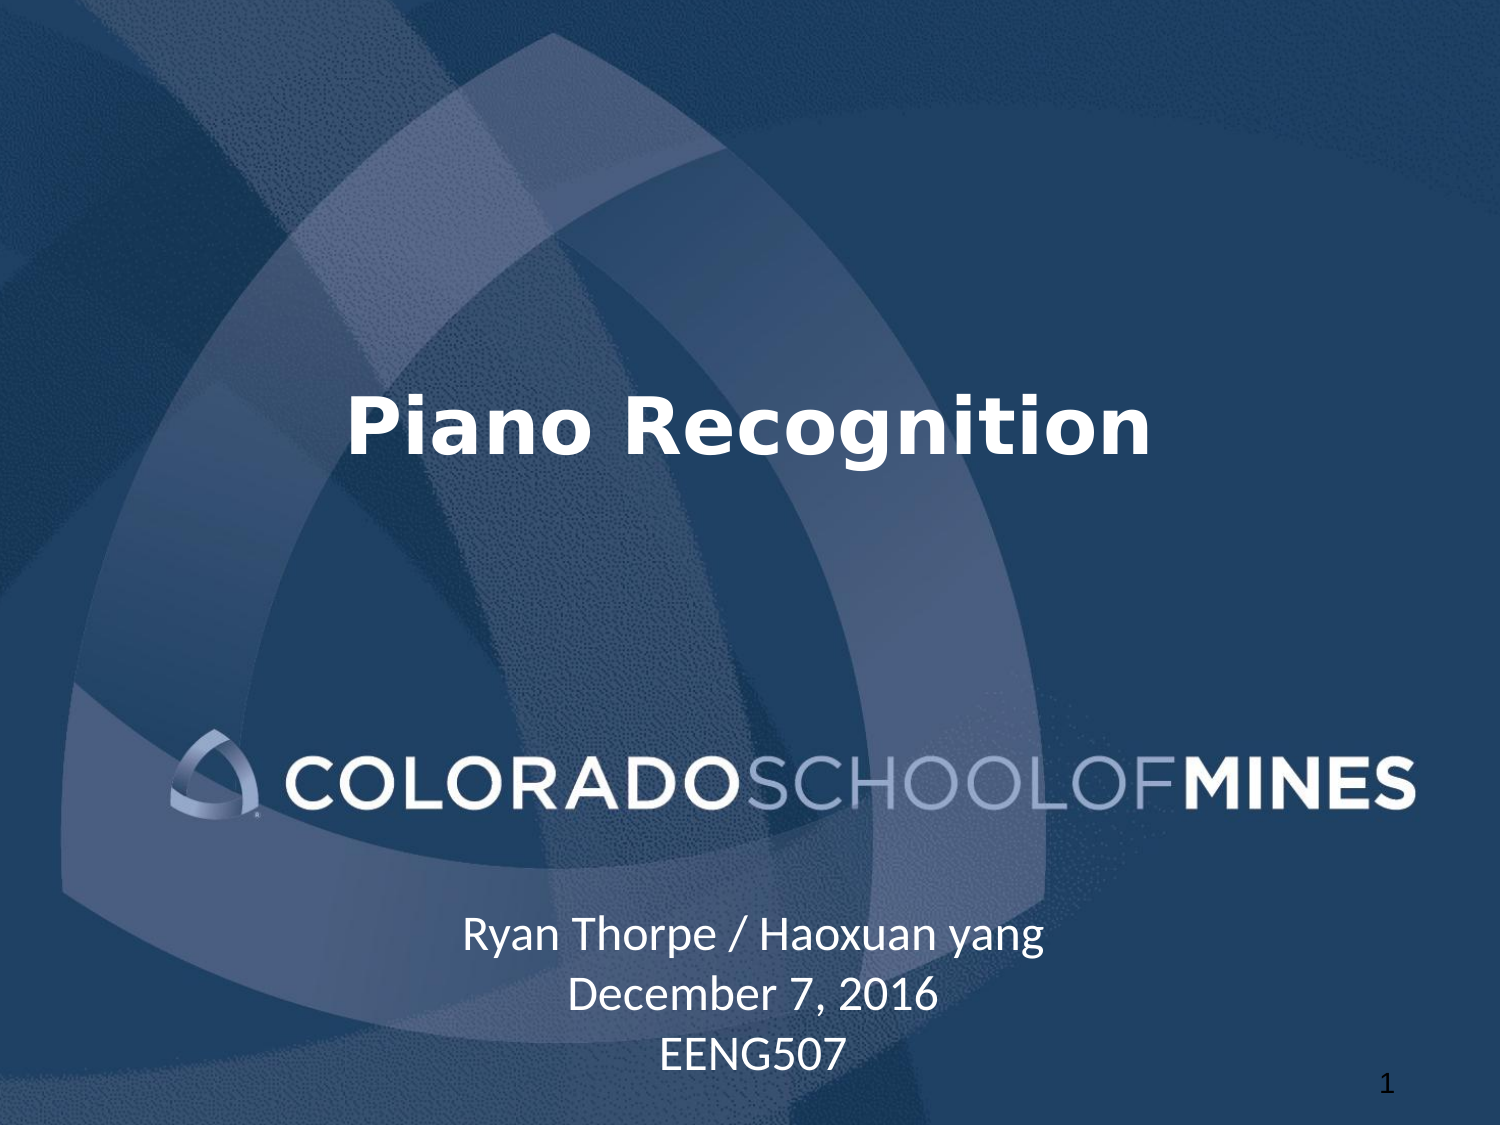

# Piano Recognition
Ryan Thorpe / Haoxuan yang
December 7, 2016
EENG507
1